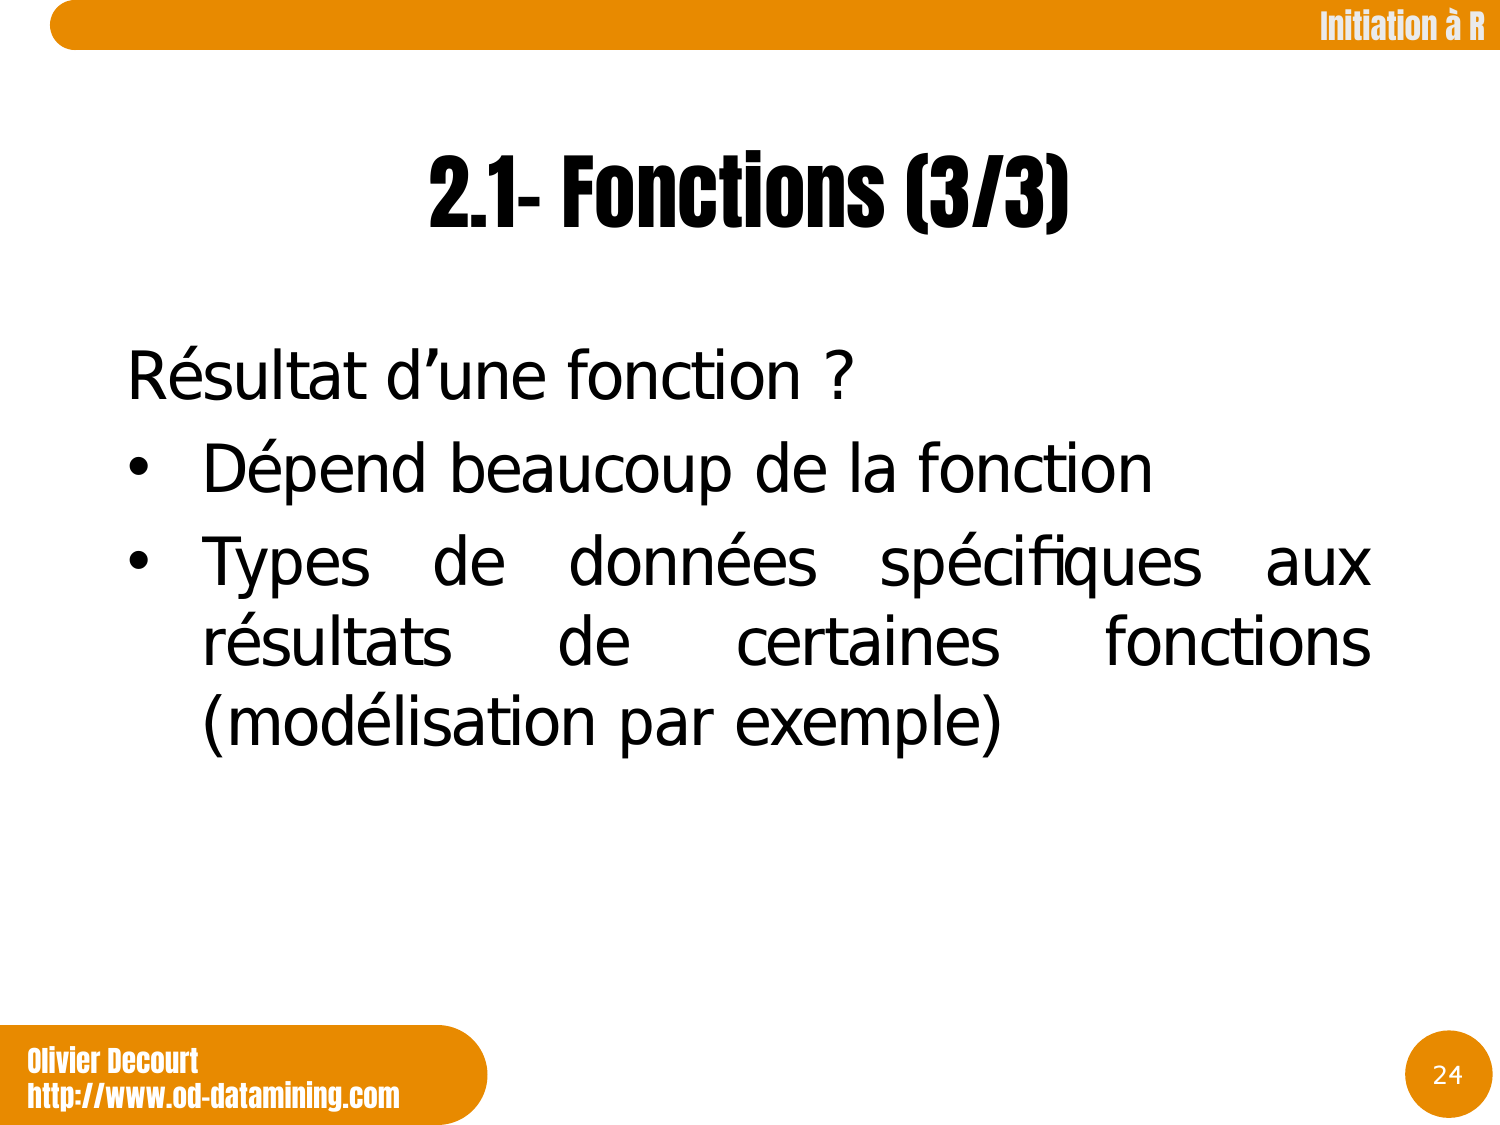

# 2.1- Fonctions (3/3)
Résultat d’une fonction ?
Dépend beaucoup de la fonction
Types de données spécifiques aux résultats de certaines fonctions (modélisation par exemple)